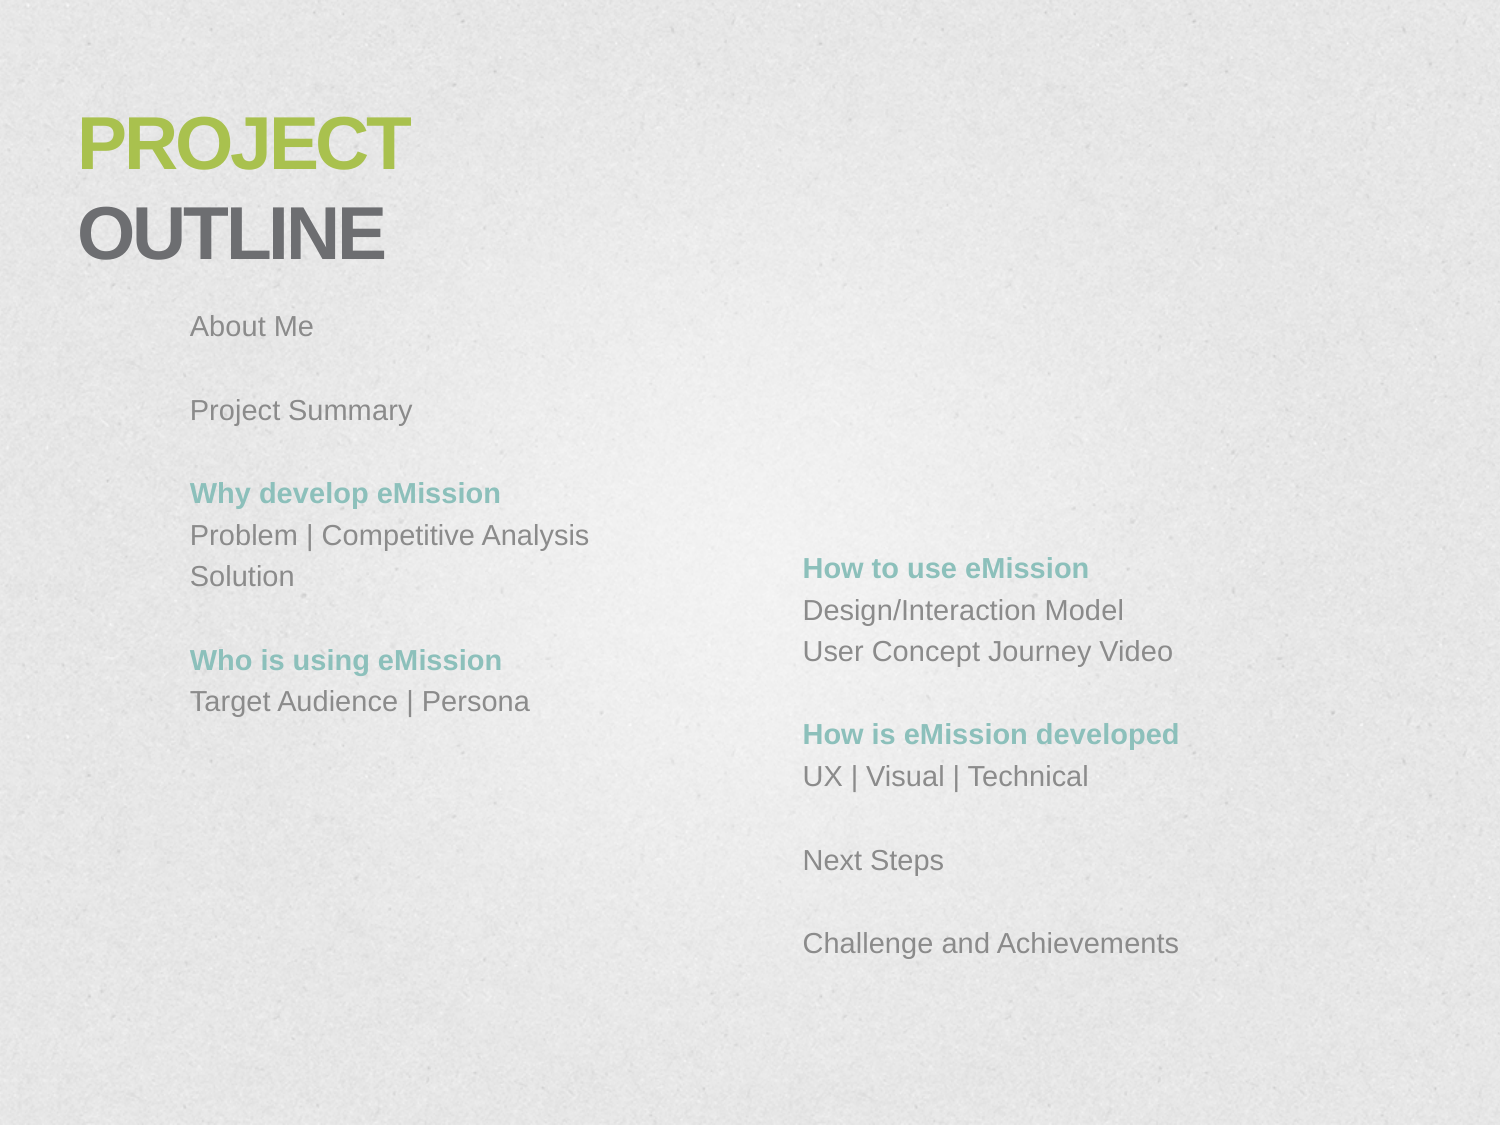

PROJECT OUTLINE
About Me

Project Summary

Why develop eMission
Problem | Competitive Analysis
Solution

Who is using eMission
Target Audience | Persona

How to use eMission
Design/Interaction Model
User Concept Journey Video

How is eMission developed
UX | Visual | Technical

Next Steps

Challenge and Achievements